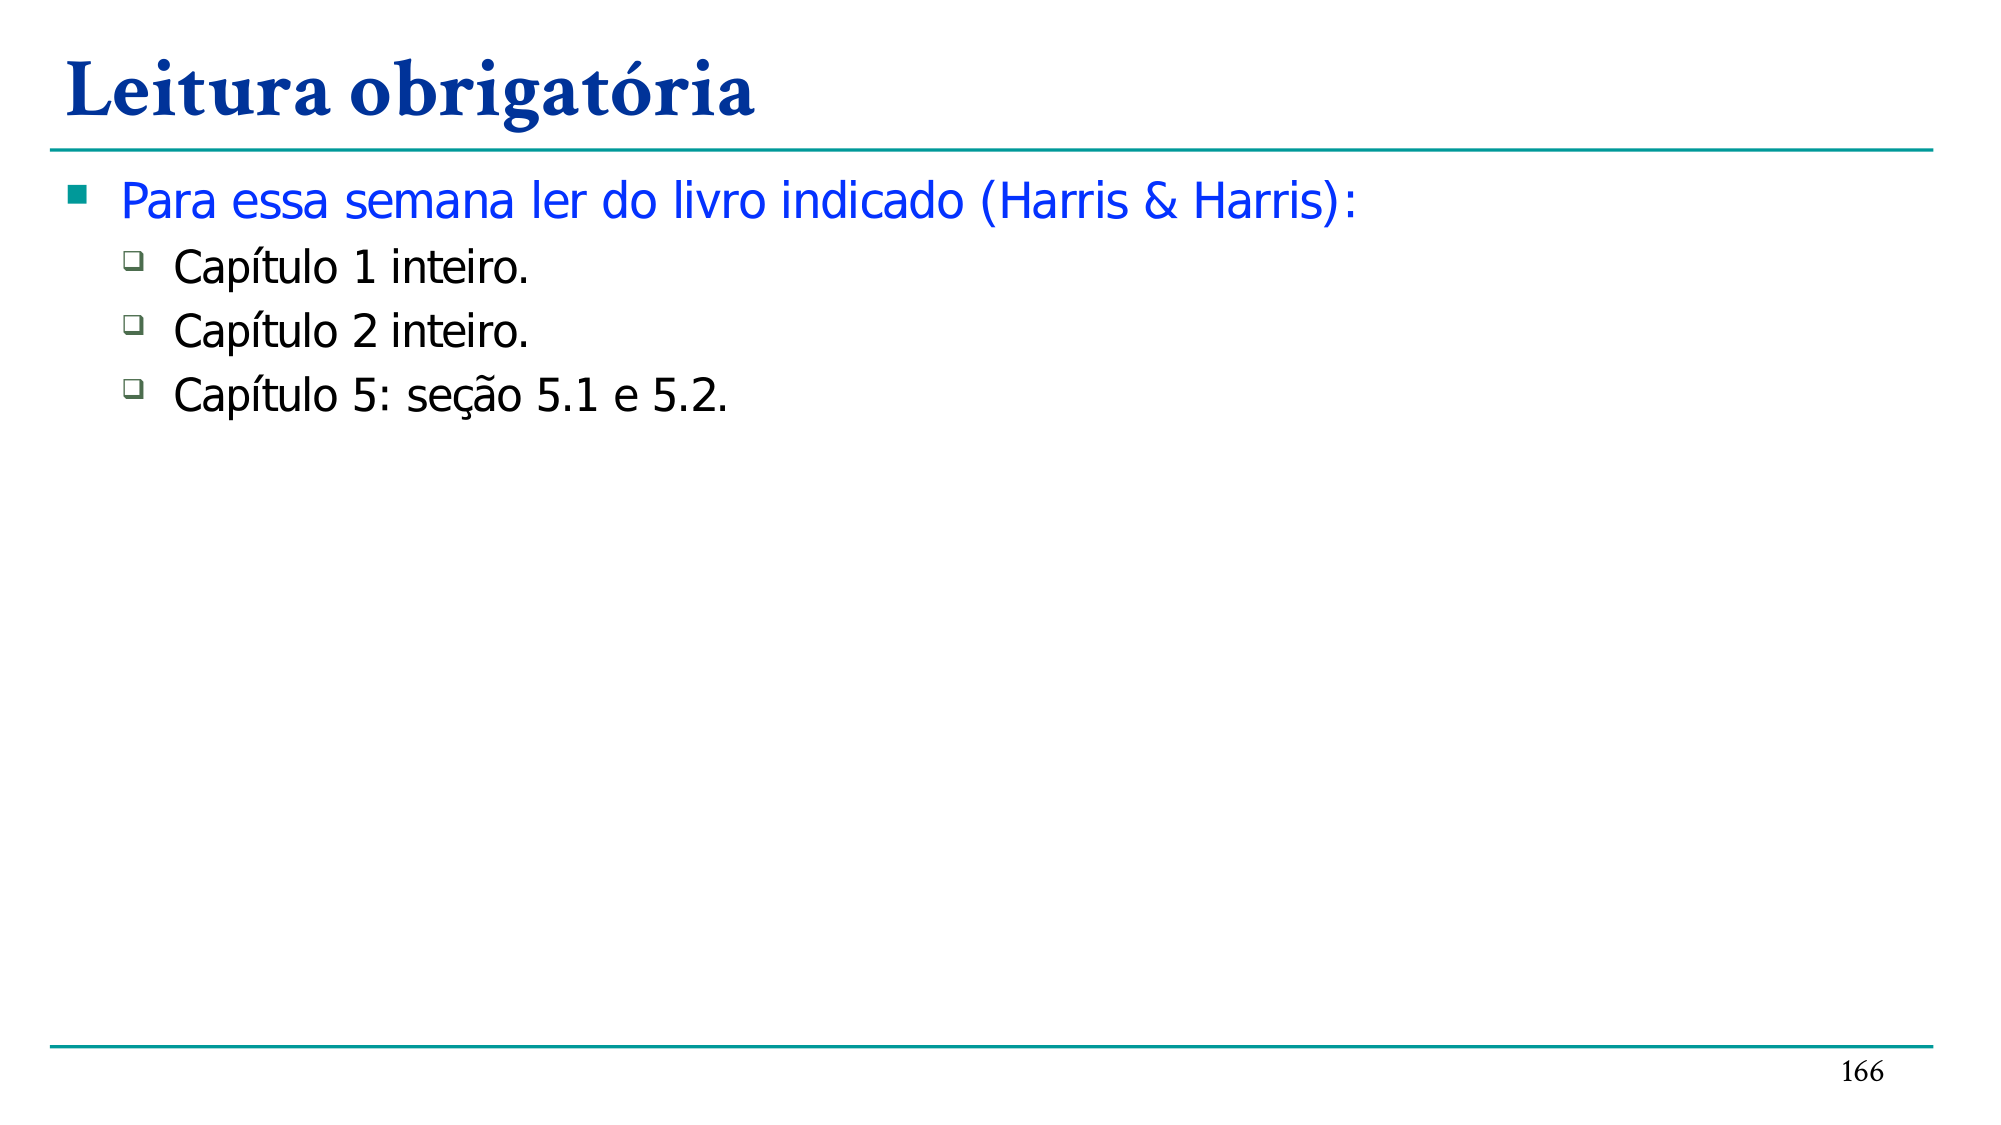

# Leitura obrigatória
Para essa semana ler do livro indicado (Harris & Harris):
Capítulo 1 inteiro.
Capítulo 2 inteiro.
Capítulo 5: seção 5.1 e 5.2.

166